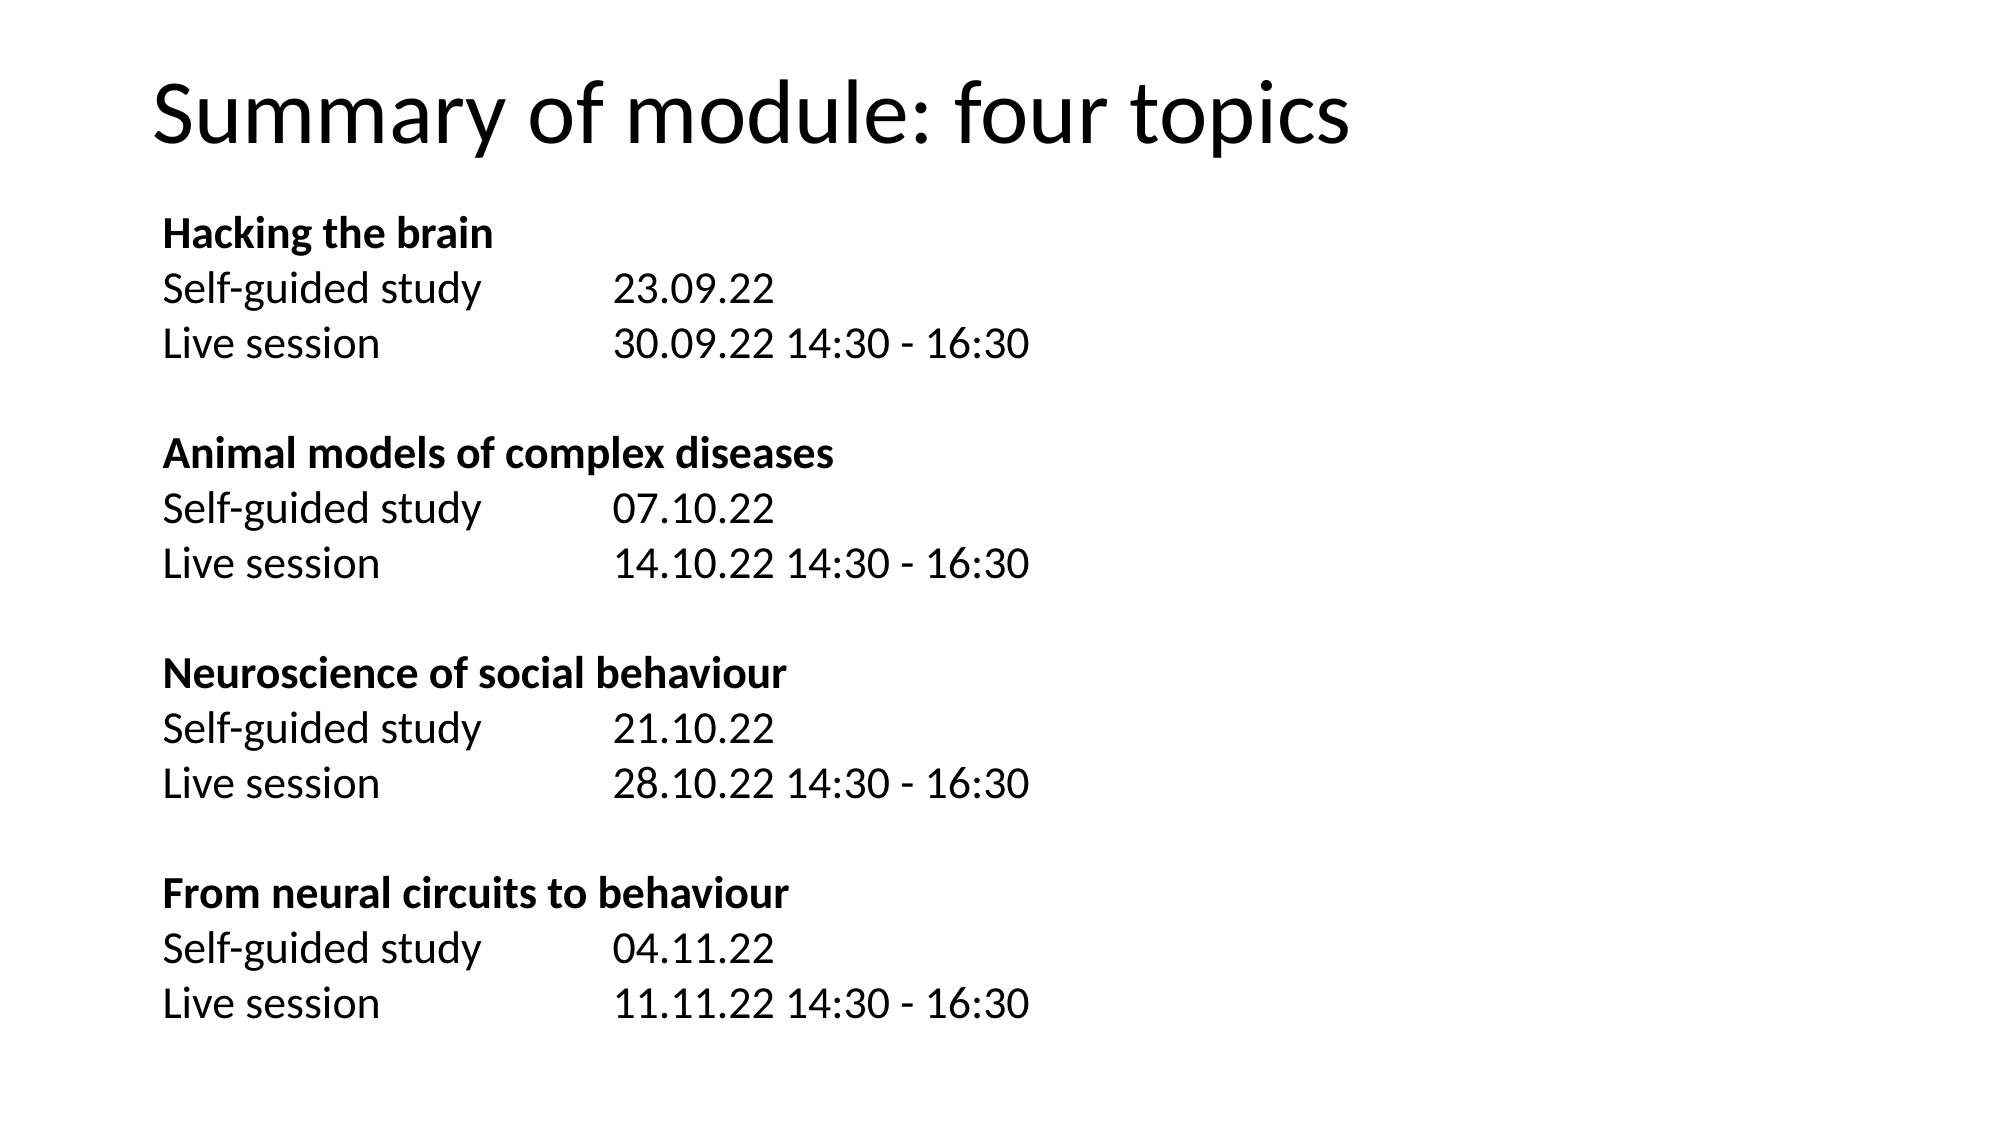

# Summary of module: four topics
Hacking the brain
Self-guided study 	23.09.22
Live session 		30.09.22 14:30 - 16:30

Animal models of complex diseases
Self-guided study 	07.10.22
Live session 		14.10.22 14:30 - 16:30

Neuroscience of social behaviour
Self-guided study 	21.10.22
Live session 		28.10.22 14:30 - 16:30

From neural circuits to behaviour
Self-guided study 	04.11.22
Live session 		11.11.22 14:30 - 16:30